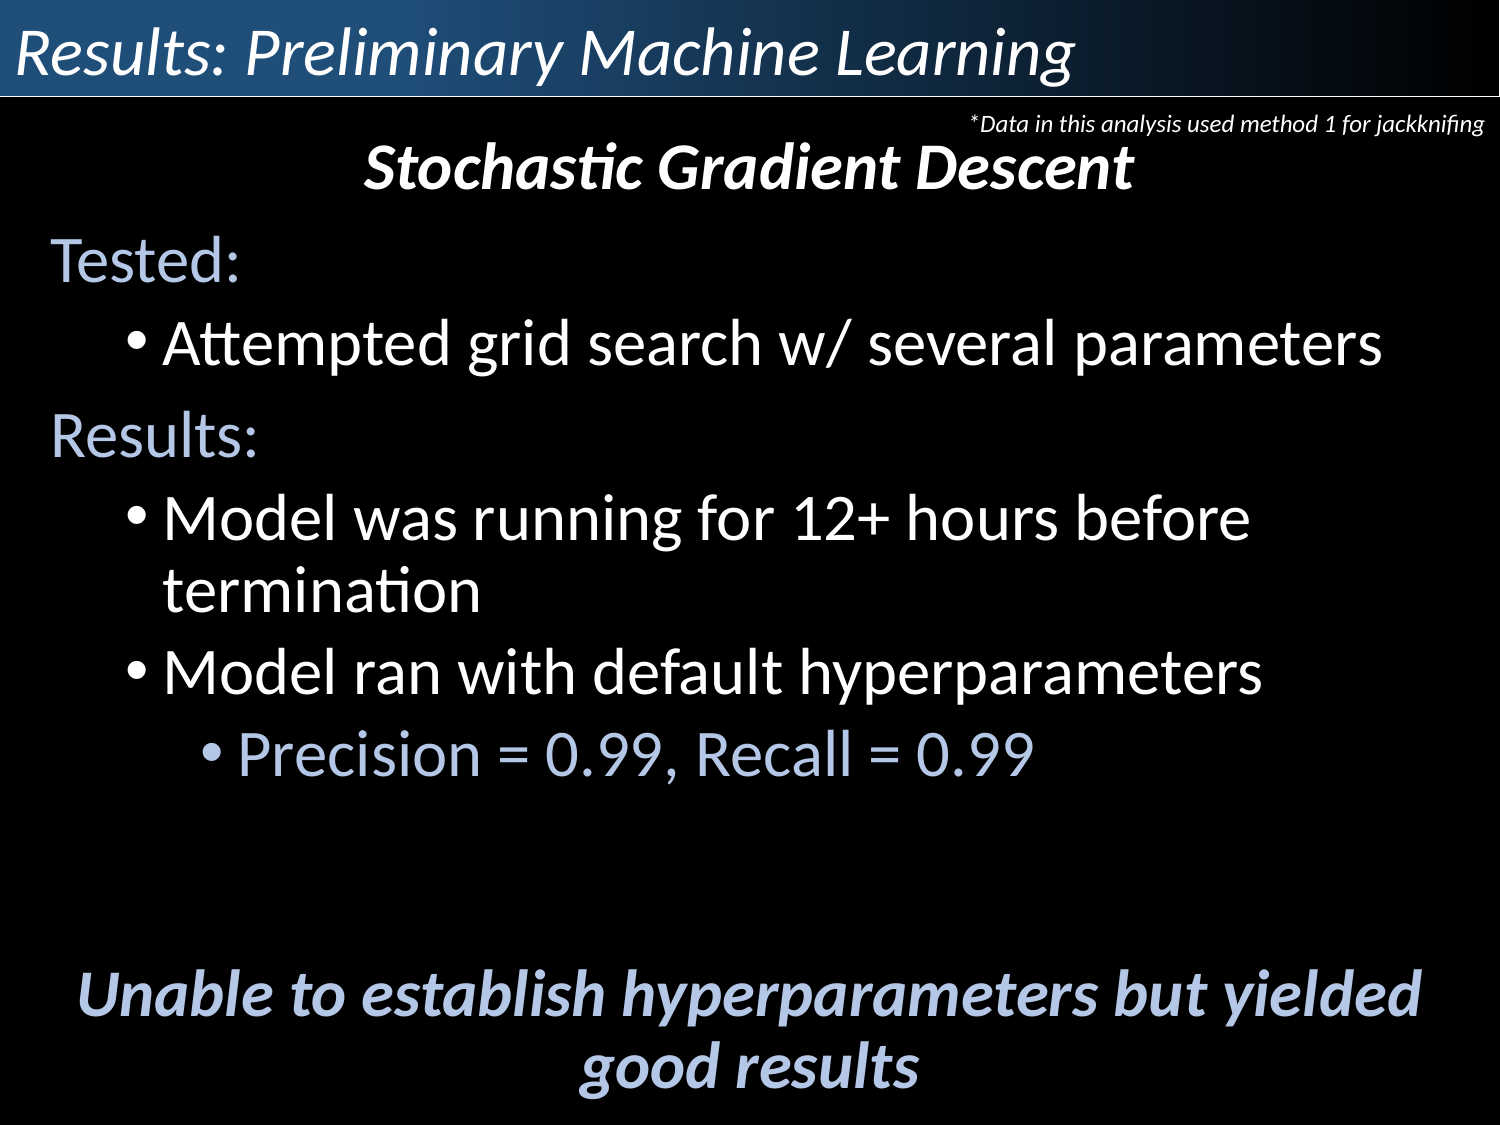

Results: Preliminary Machine Learning
*Data in this analysis used method 1 for jackknifing
Stochastic Gradient Descent
Tested:
Attempted grid search w/ several parameters
Results:
Model was running for 12+ hours before termination
Model ran with default hyperparameters
Precision = 0.99, Recall = 0.99

Unable to establish hyperparameters but yielded good results